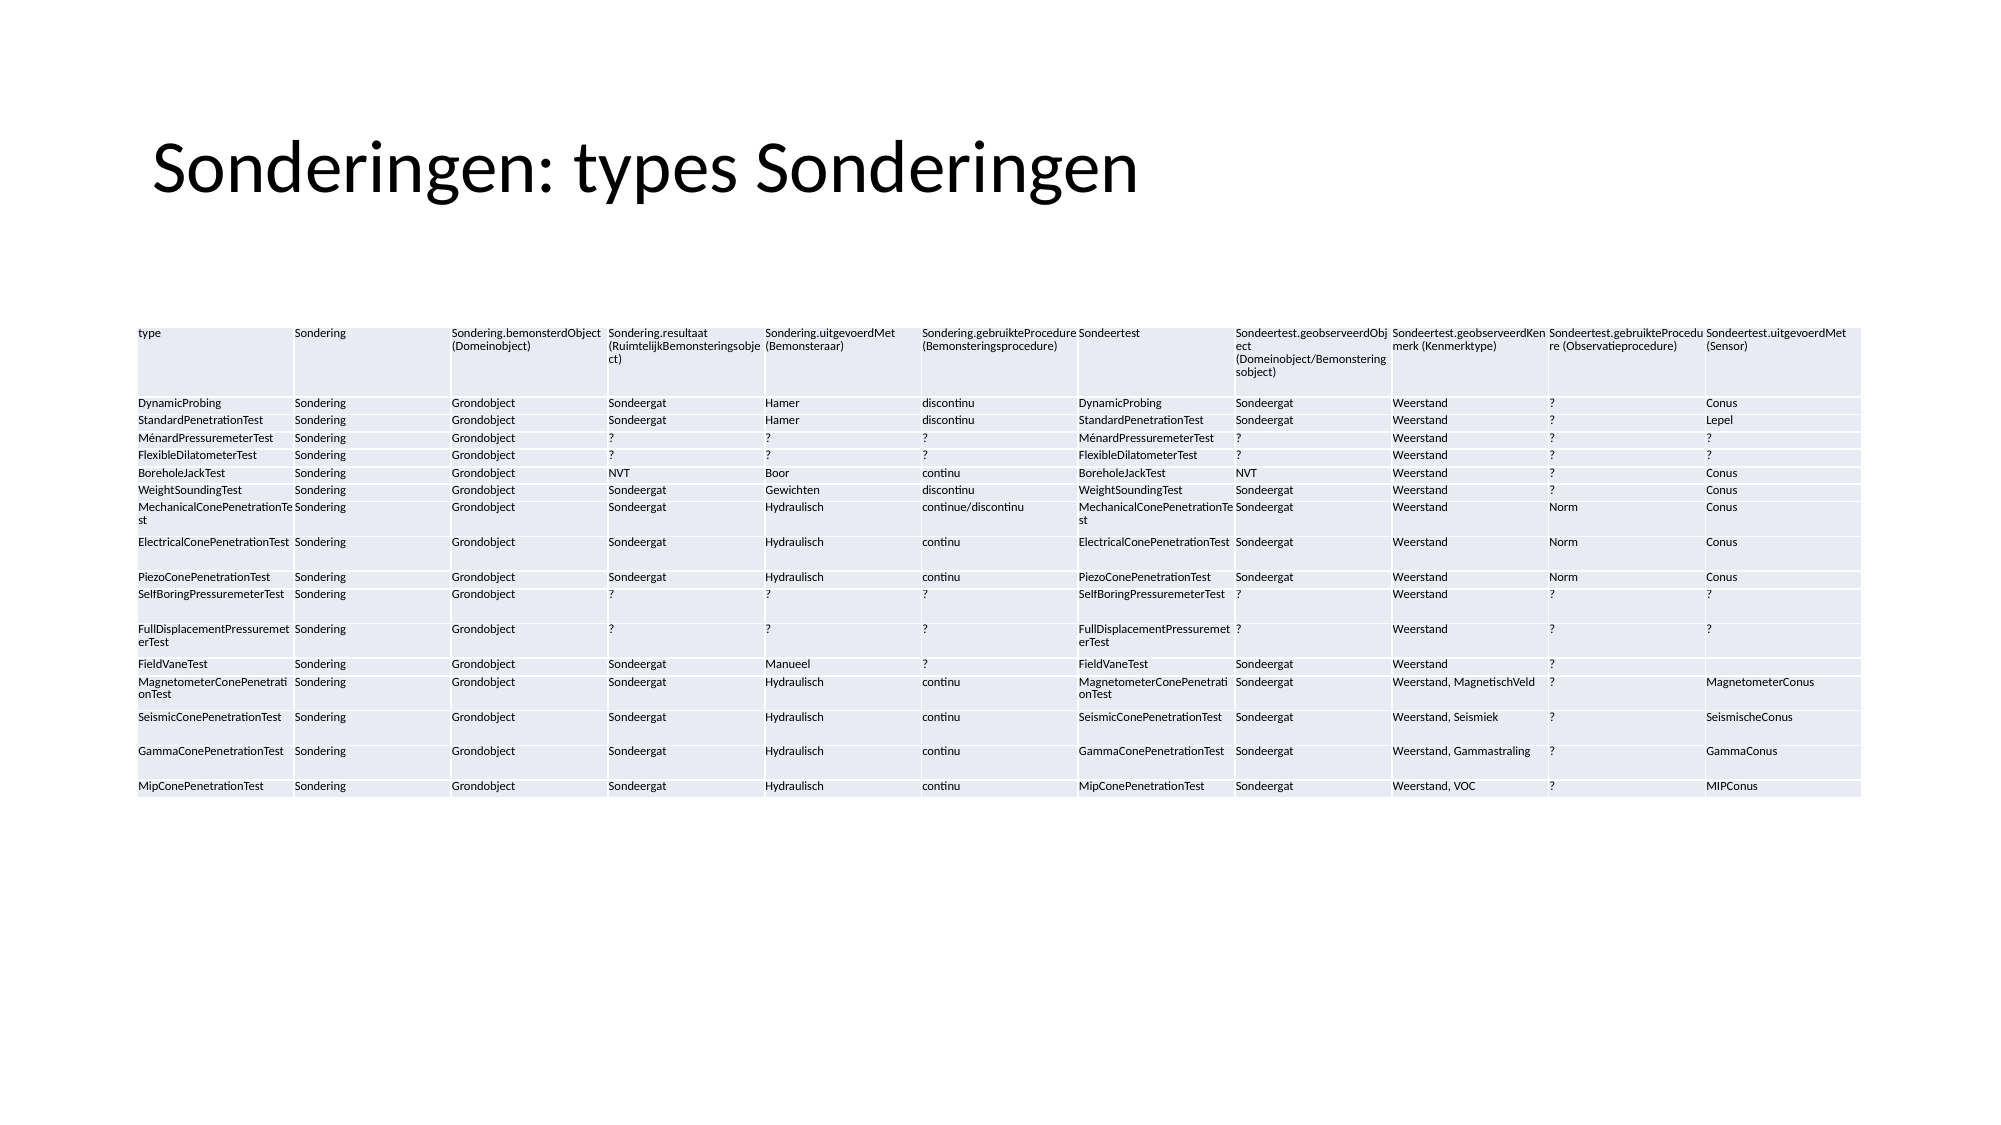

# Sonderingen: types Sonderingen
| type | Sondering | Sondering.bemonsterdObject (Domeinobject) | Sondering.resultaat (RuimtelijkBemonsteringsobject) | Sondering.uitgevoerdMet (Bemonsteraar) | Sondering.gebruikteProcedure (Bemonsteringsprocedure) | Sondeertest | Sondeertest.geobserveerdObject (Domeinobject/Bemonsteringsobject) | Sondeertest.geobserveerdKenmerk (Kenmerktype) | Sondeertest.gebruikteProcedure (Observatieprocedure) | Sondeertest.uitgevoerdMet (Sensor) |
| --- | --- | --- | --- | --- | --- | --- | --- | --- | --- | --- |
| DynamicProbing | Sondering | Grondobject | Sondeergat | Hamer | discontinu | DynamicProbing | Sondeergat | Weerstand | ? | Conus |
| StandardPenetrationTest | Sondering | Grondobject | Sondeergat | Hamer | discontinu | StandardPenetrationTest | Sondeergat | Weerstand | ? | Lepel |
| MénardPressuremeterTest | Sondering | Grondobject | ? | ? | ? | MénardPressuremeterTest | ? | Weerstand | ? | ? |
| FlexibleDilatometerTest | Sondering | Grondobject | ? | ? | ? | FlexibleDilatometerTest | ? | Weerstand | ? | ? |
| BoreholeJackTest | Sondering | Grondobject | NVT | Boor | continu | BoreholeJackTest | NVT | Weerstand | ? | Conus |
| WeightSoundingTest | Sondering | Grondobject | Sondeergat | Gewichten | discontinu | WeightSoundingTest | Sondeergat | Weerstand | ? | Conus |
| MechanicalConePenetrationTest | Sondering | Grondobject | Sondeergat | Hydraulisch | continue/discontinu | MechanicalConePenetrationTest | Sondeergat | Weerstand | Norm | Conus |
| ElectricalConePenetrationTest | Sondering | Grondobject | Sondeergat | Hydraulisch | continu | ElectricalConePenetrationTest | Sondeergat | Weerstand | Norm | Conus |
| PiezoConePenetrationTest | Sondering | Grondobject | Sondeergat | Hydraulisch | continu | PiezoConePenetrationTest | Sondeergat | Weerstand | Norm | Conus |
| SelfBoringPressuremeterTest | Sondering | Grondobject | ? | ? | ? | SelfBoringPressuremeterTest | ? | Weerstand | ? | ? |
| FullDisplacementPressuremeterTest | Sondering | Grondobject | ? | ? | ? | FullDisplacementPressuremeterTest | ? | Weerstand | ? | ? |
| FieldVaneTest | Sondering | Grondobject | Sondeergat | Manueel | ? | FieldVaneTest | Sondeergat | Weerstand | ? |  |
| MagnetometerConePenetrationTest | Sondering | Grondobject | Sondeergat | Hydraulisch | continu | MagnetometerConePenetrationTest | Sondeergat | Weerstand, MagnetischVeld | ? | MagnetometerConus |
| SeismicConePenetrationTest | Sondering | Grondobject | Sondeergat | Hydraulisch | continu | SeismicConePenetrationTest | Sondeergat | Weerstand, Seismiek | ? | SeismischeConus |
| GammaConePenetrationTest | Sondering | Grondobject | Sondeergat | Hydraulisch | continu | GammaConePenetrationTest | Sondeergat | Weerstand, Gammastraling | ? | GammaConus |
| MipConePenetrationTest | Sondering | Grondobject | Sondeergat | Hydraulisch | continu | MipConePenetrationTest | Sondeergat | Weerstand, VOC | ? | MIPConus |